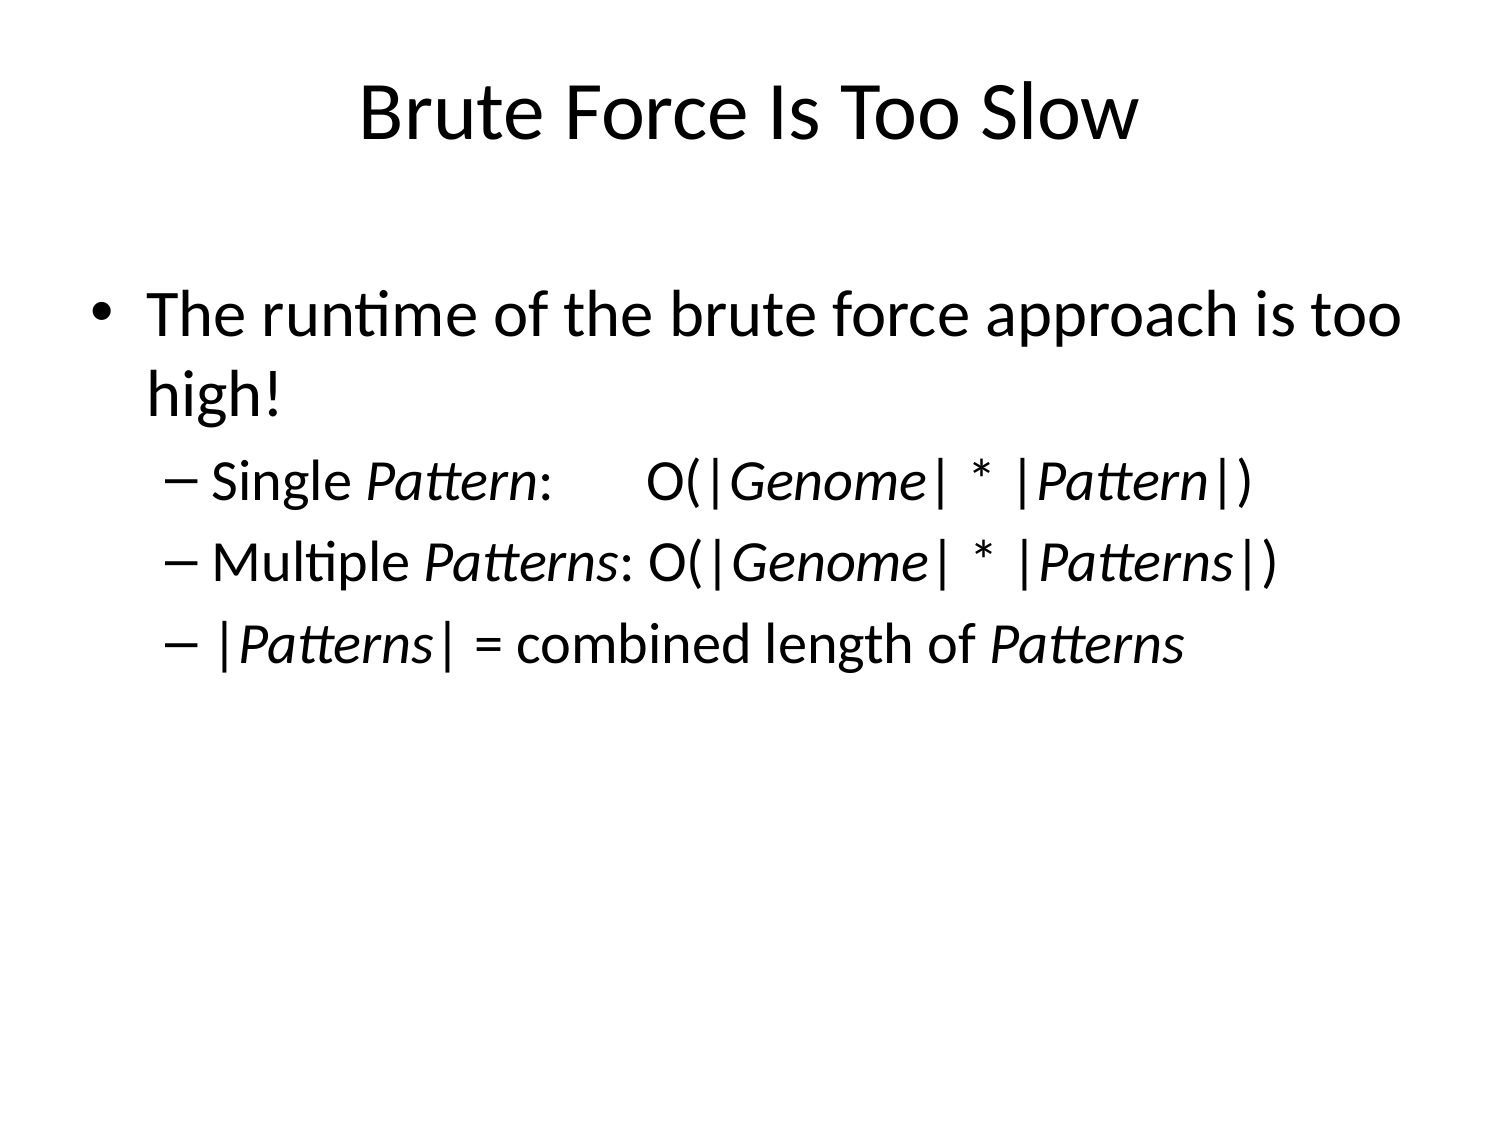

# Brute Force Is Too Slow
The runtime of the brute force approach is too high!
Single Pattern:       O(|Genome| * |Pattern|)
Multiple Patterns: O(|Genome| * |Patterns|)
|Patterns| = combined length of Patterns